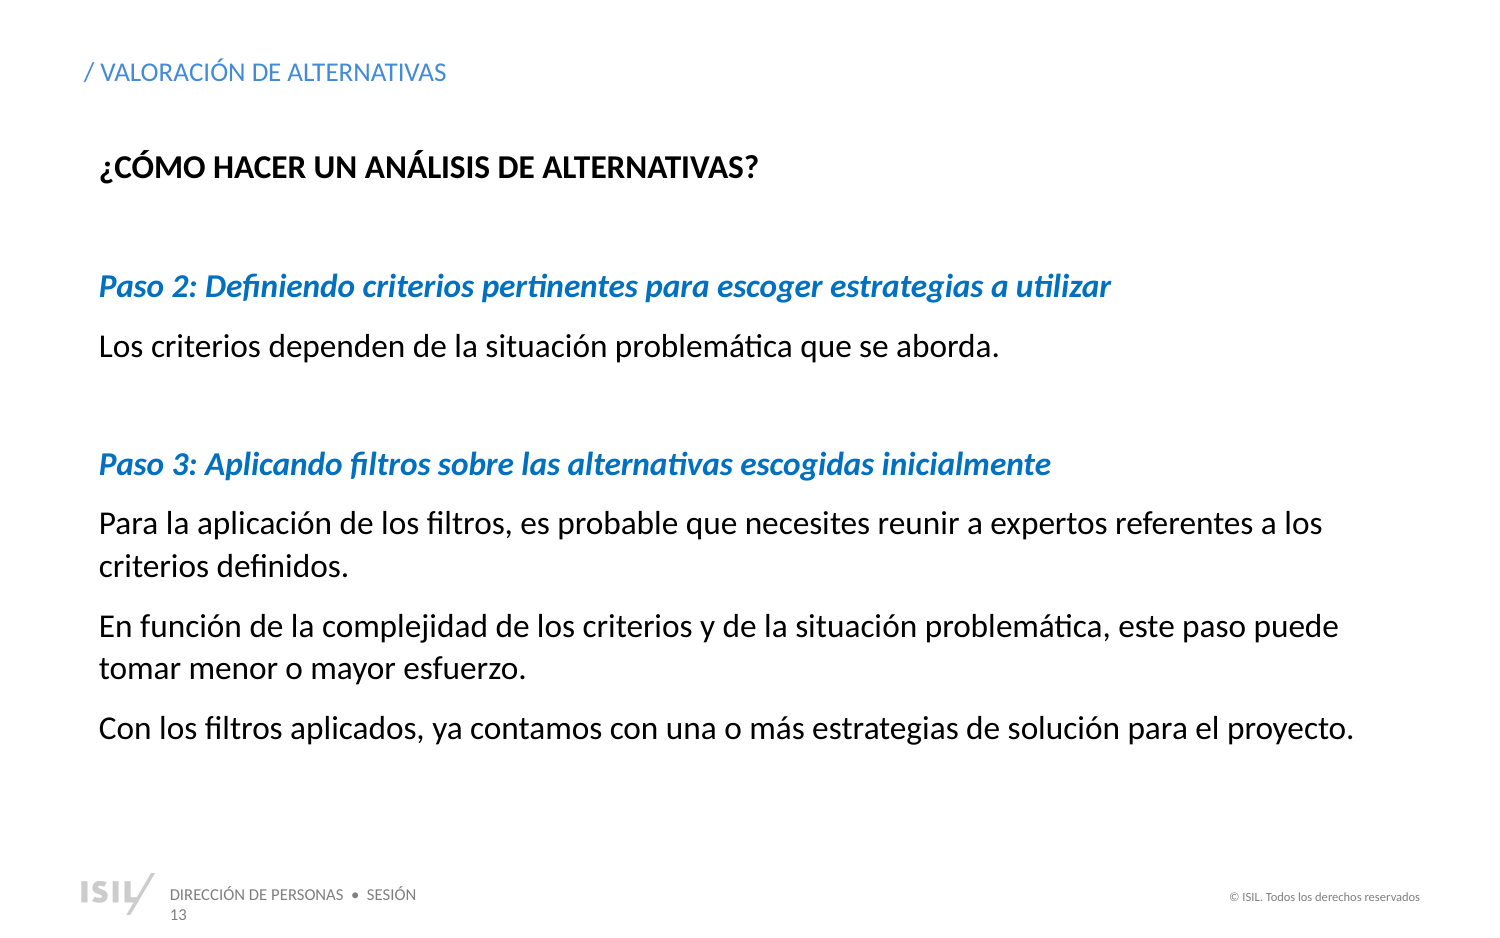

/ VALORACIÓN DE ALTERNATIVAS
¿CÓMO HACER UN ANÁLISIS DE ALTERNATIVAS?

Paso 2: Definiendo criterios pertinentes para escoger estrategias a utilizar
Los criterios dependen de la situación problemática que se aborda.

Paso 3: Aplicando filtros sobre las alternativas escogidas inicialmente
Para la aplicación de los filtros, es probable que necesites reunir a expertos referentes a los criterios definidos.
En función de la complejidad de los criterios y de la situación problemática, este paso puede tomar menor o mayor esfuerzo.
Con los filtros aplicados, ya contamos con una o más estrategias de solución para el proyecto.